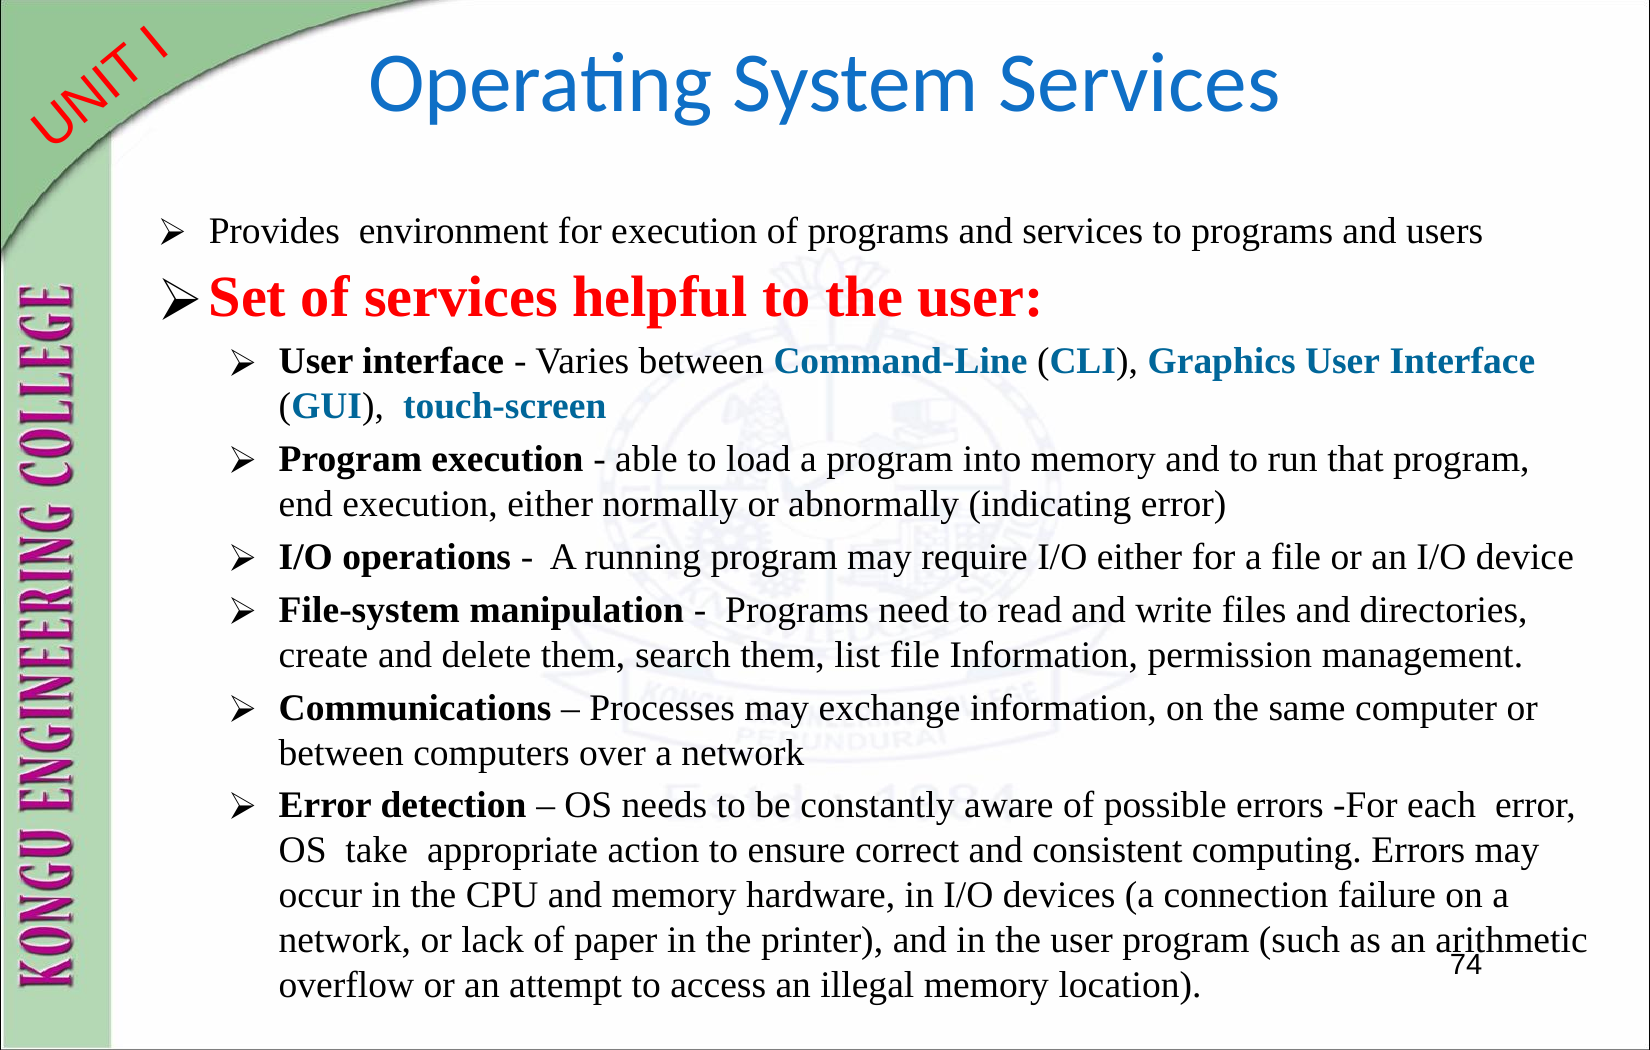

# Operating System Services
Provides  environment for execution of programs and services to programs and users
Set of services helpful to the user:
User interface - Varies between Command-Line (CLI), Graphics User Interface (GUI),  touch-screen
Program execution - able to load a program into memory and to run that program, end execution, either normally or abnormally (indicating error)
I/O operations -  A running program may require I/O either for a file or an I/O device
File-system manipulation -  Programs need to read and write files and directories, create and delete them, search them, list file Information, permission management.
Communications – Processes may exchange information, on the same computer or between computers over a network
Error detection – OS needs to be constantly aware of possible errors -For each  error, OS  take  appropriate action to ensure correct and consistent computing. Errors may occur in the CPU and memory hardware, in I/O devices (a connection failure on a network, or lack of paper in the printer), and in the user program (such as an arithmetic overflow or an attempt to access an illegal memory location).

  74